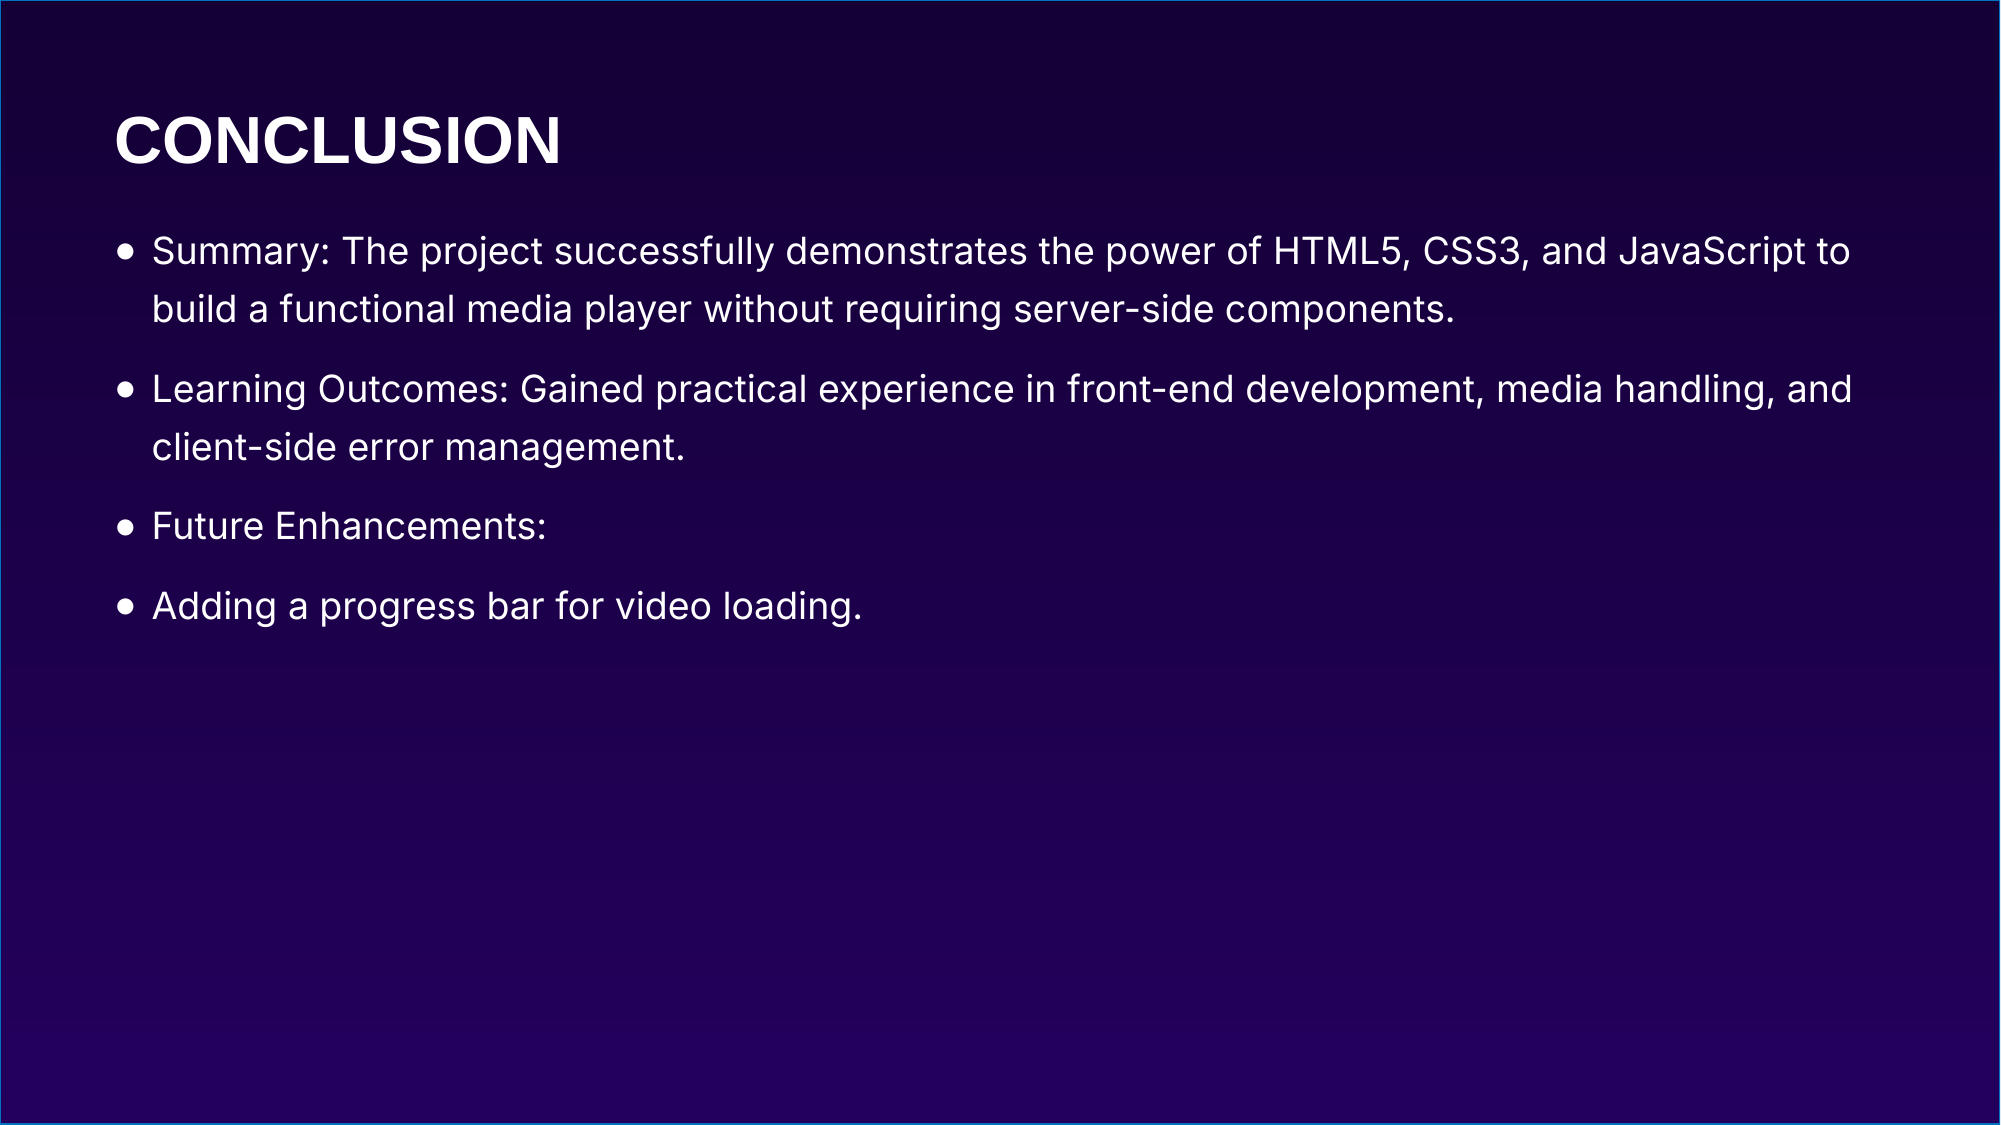

# CONCLUSION
Summary: The project successfully demonstrates the power of HTML5, CSS3, and JavaScript to build a functional media player without requiring server-side components.
Learning Outcomes: Gained practical experience in front-end development, media handling, and client-side error management.
Future Enhancements:
Adding a progress bar for video loading.